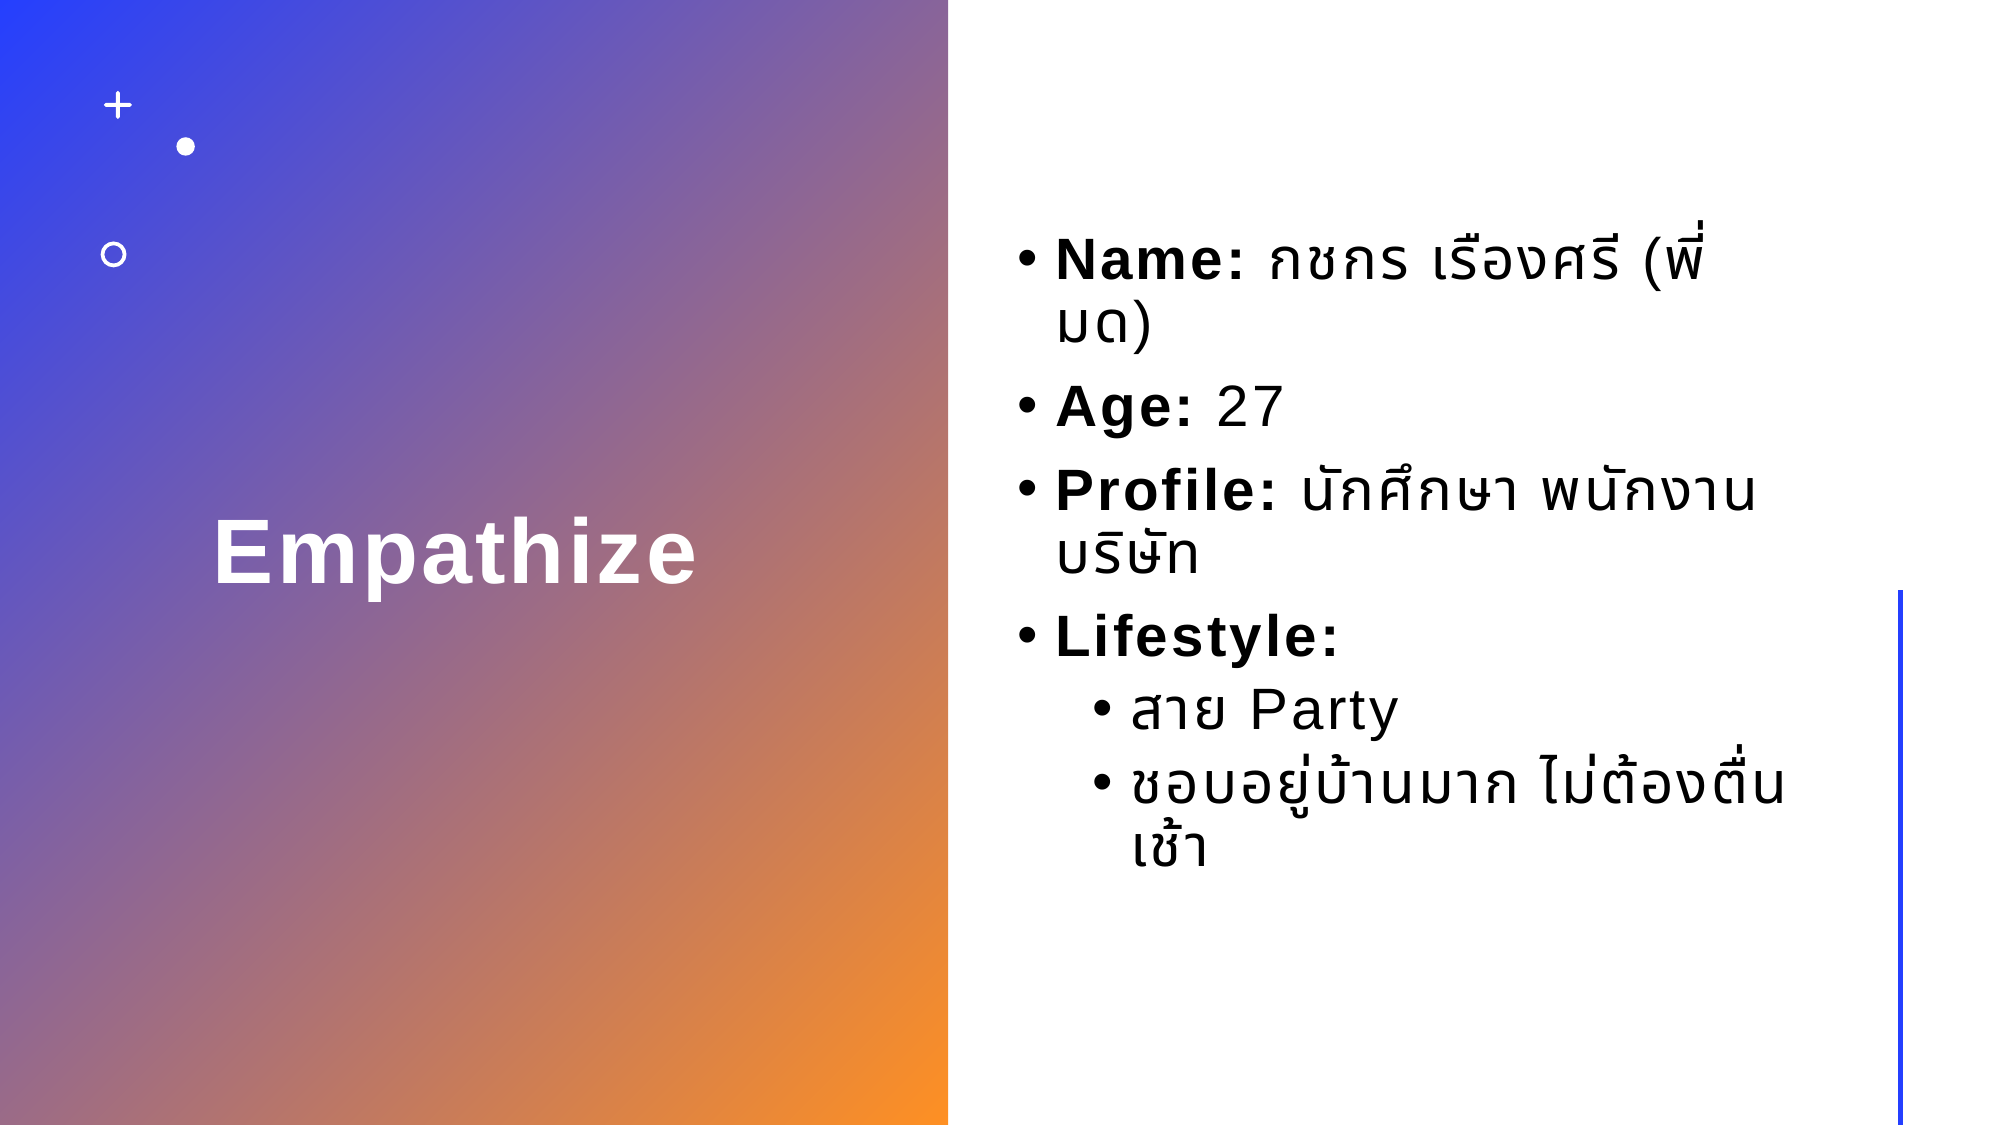

# Empathize
Name: กชกร เรืองศรี (พี่มด)
Age: 27
Profile: นักศึกษา พนักงานบริษัท
Lifestyle:
สาย Party
ชอบอยู่บ้านมาก ไม่ต้องตื่นเช้า